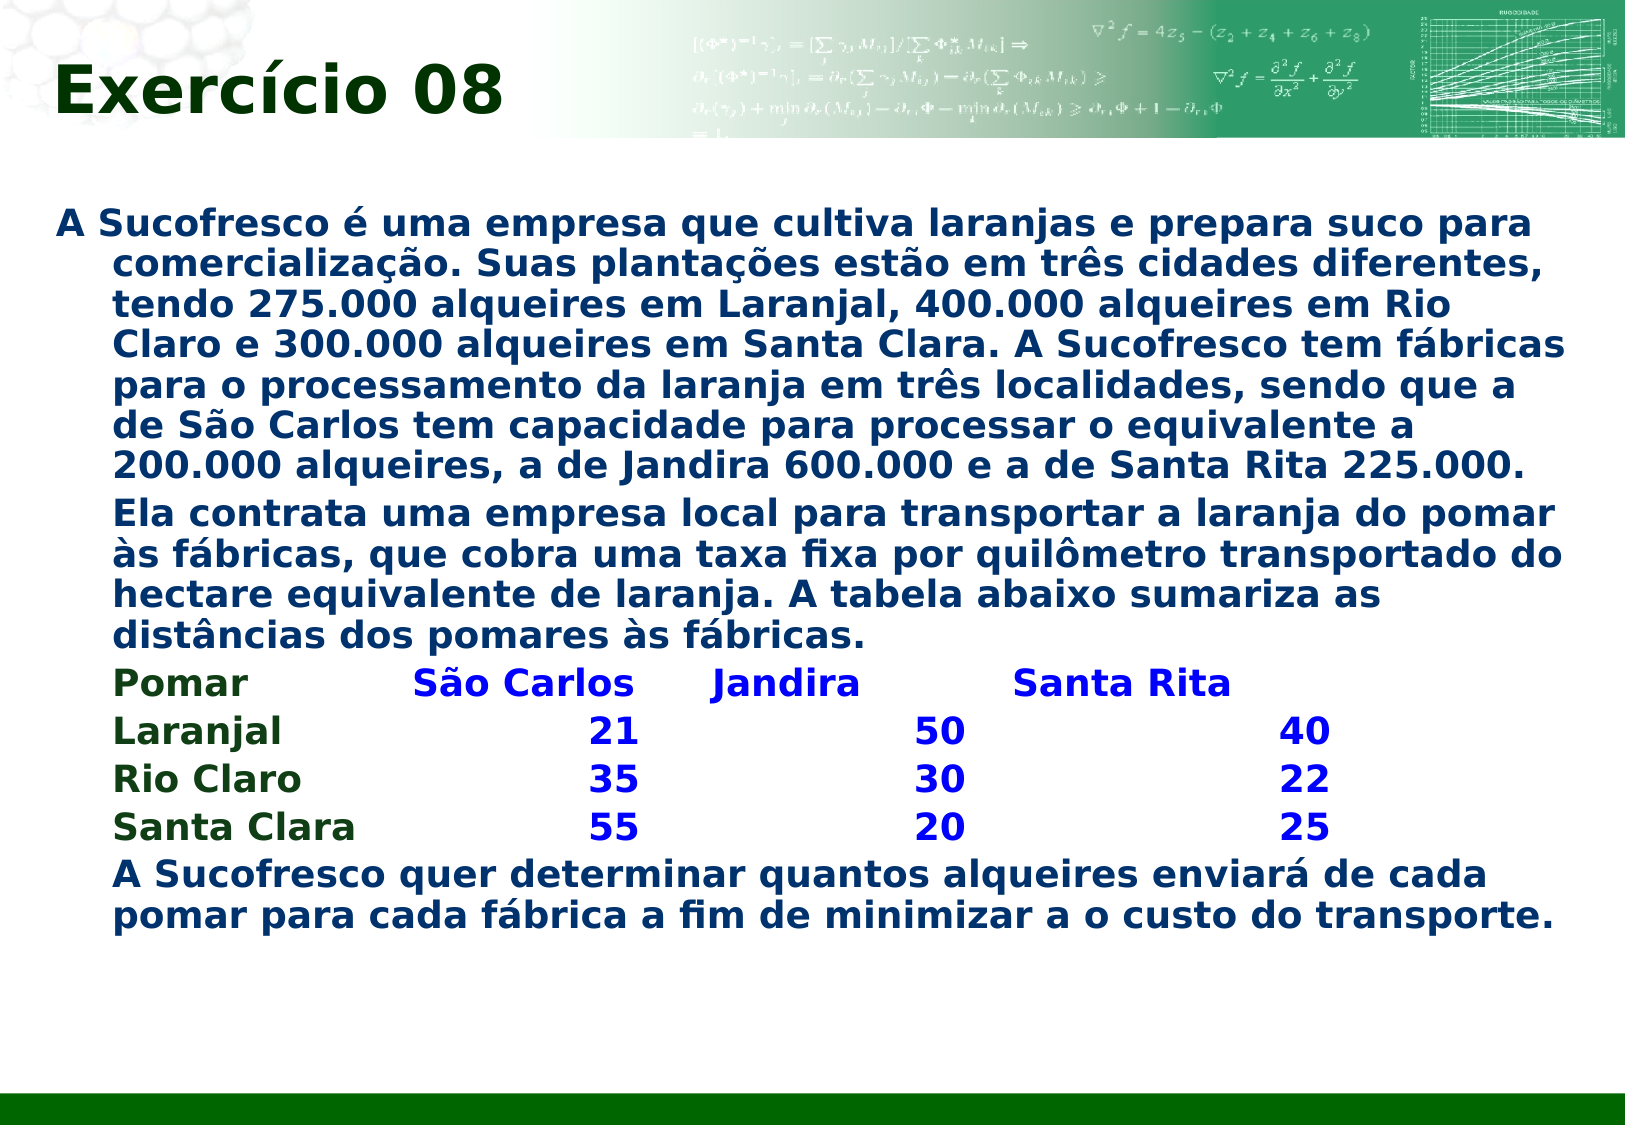

# Exercício 08
A Sucofresco é uma empresa que cultiva laranjas e prepara suco para comercialização. Suas plantações estão em três cidades diferentes, tendo 275.000 alqueires em Laranjal, 400.000 alqueires em Rio Claro e 300.000 alqueires em Santa Clara. A Sucofresco tem fábricas para o processamento da laranja em três localidades, sendo que a de São Carlos tem capacidade para processar o equivalente a 200.000 alqueires, a de Jandira 600.000 e a de Santa Rita 225.000.
	Ela contrata uma empresa local para transportar a laranja do pomar às fábricas, que cobra uma taxa fixa por quilômetro transportado do hectare equivalente de laranja. A tabela abaixo sumariza as distâncias dos pomares às fábricas.
 	Pomar		São Carlos	Jandira		Santa Rita
	Laranjal		  21		    50		         40
	Rio Claro		  35		    30		         22
	Santa Clara		  55		    20		         25
 	A Sucofresco quer determinar quantos alqueires enviará de cada pomar para cada fábrica a fim de minimizar a o custo do transporte.